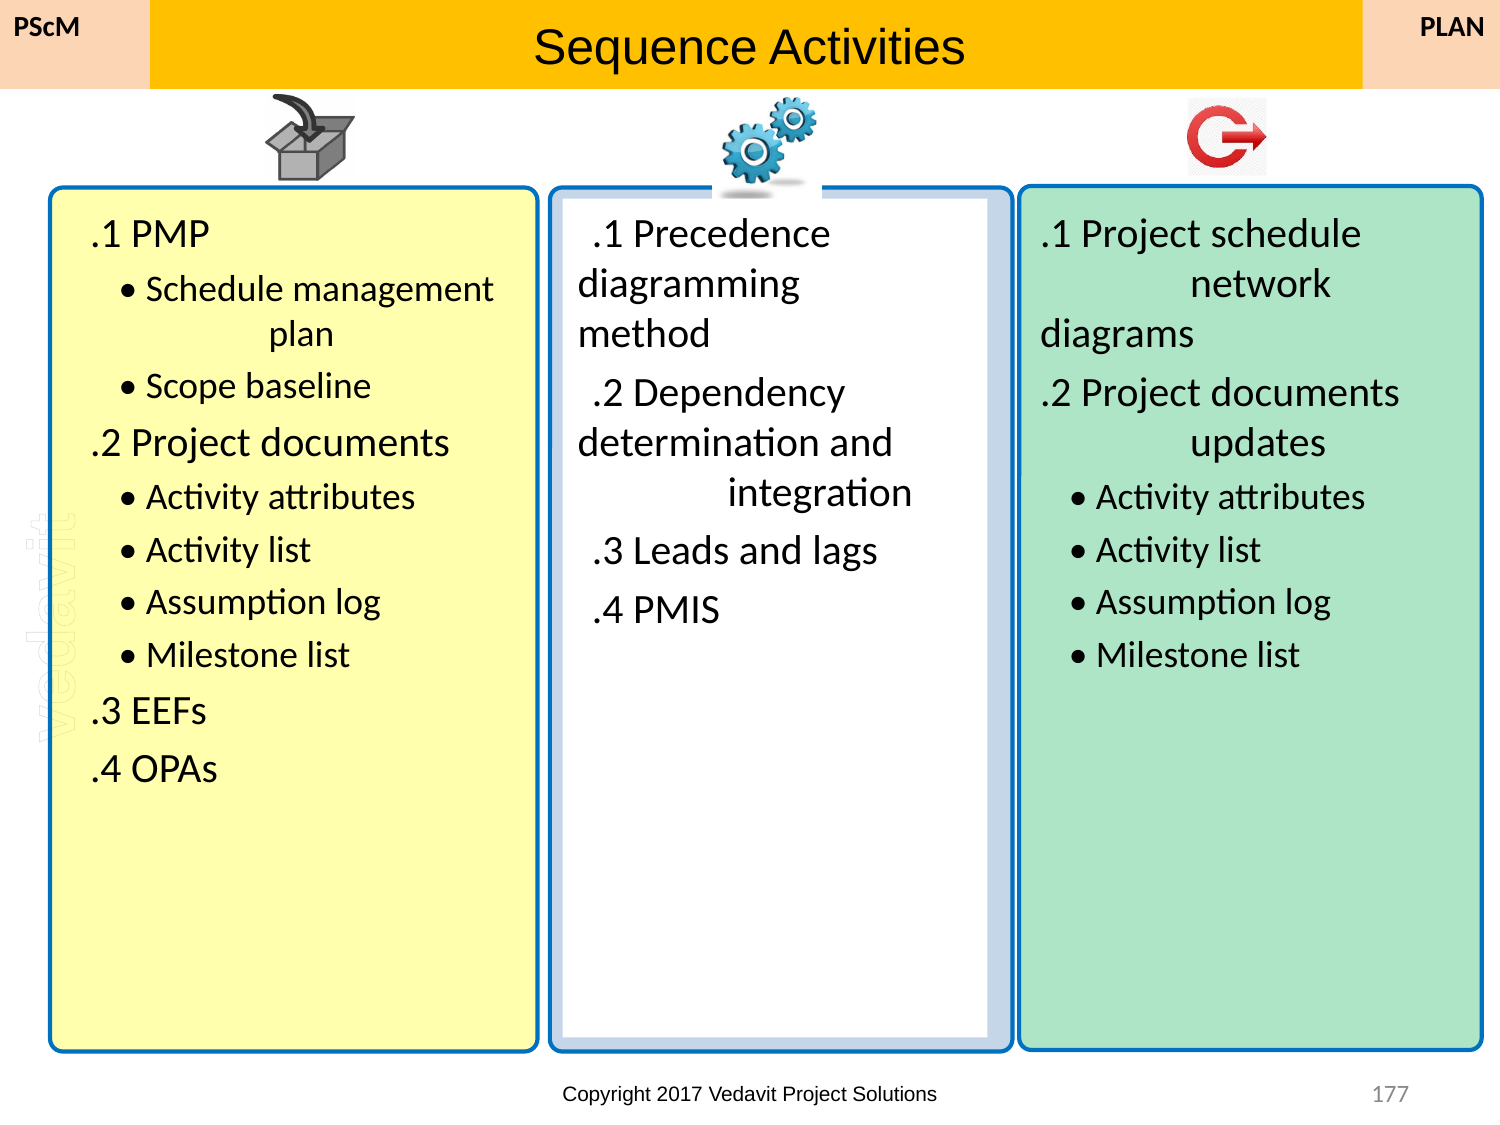

# Sequence Activities
PLAN
PScM
.1 PMP
• Schedule management 	plan
• Scope baseline
.2 Project documents
• Activity attributes
• Activity list
• Assumption log
• Milestone list
.3 EEFs
.4 OPAs
.1 Precedence 	diagramming 	method
.2 Dependency 	determination and 	integration
.3 Leads and lags
.4 PMIS
.1 Project schedule 	network diagrams
.2 Project documents 	updates
• Activity attributes
• Activity list
• Assumption log
• Milestone list
177